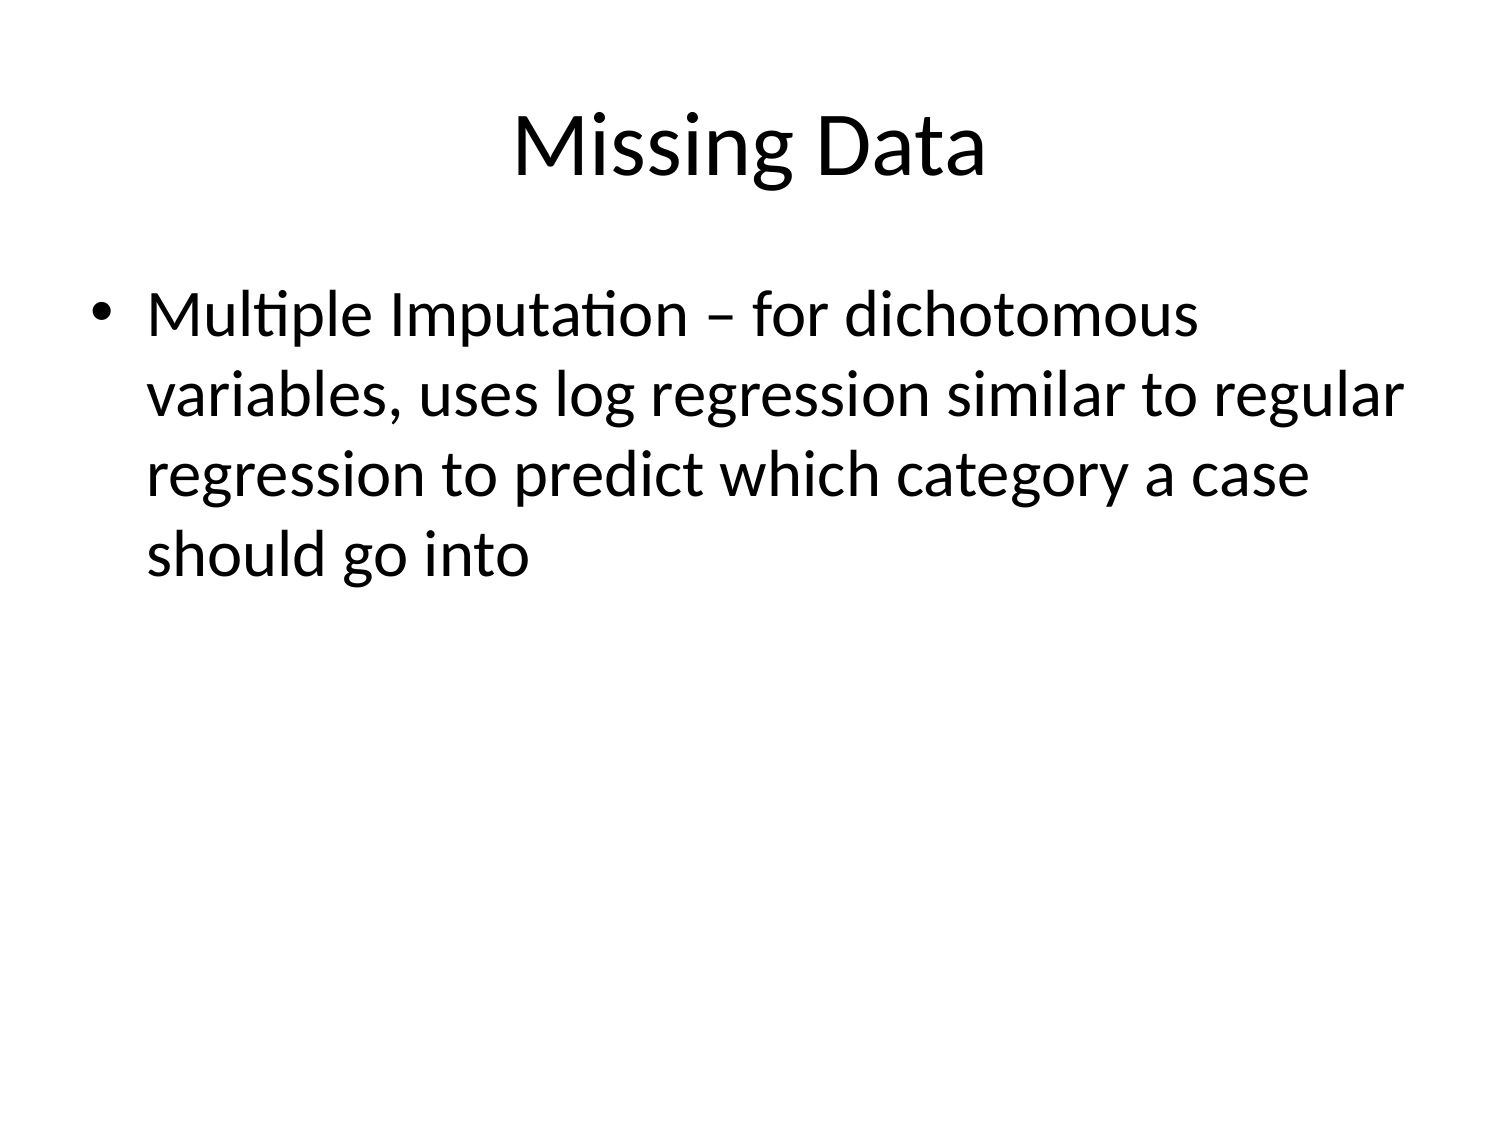

# Missing Data
Multiple Imputation – for dichotomous variables, uses log regression similar to regular regression to predict which category a case should go into